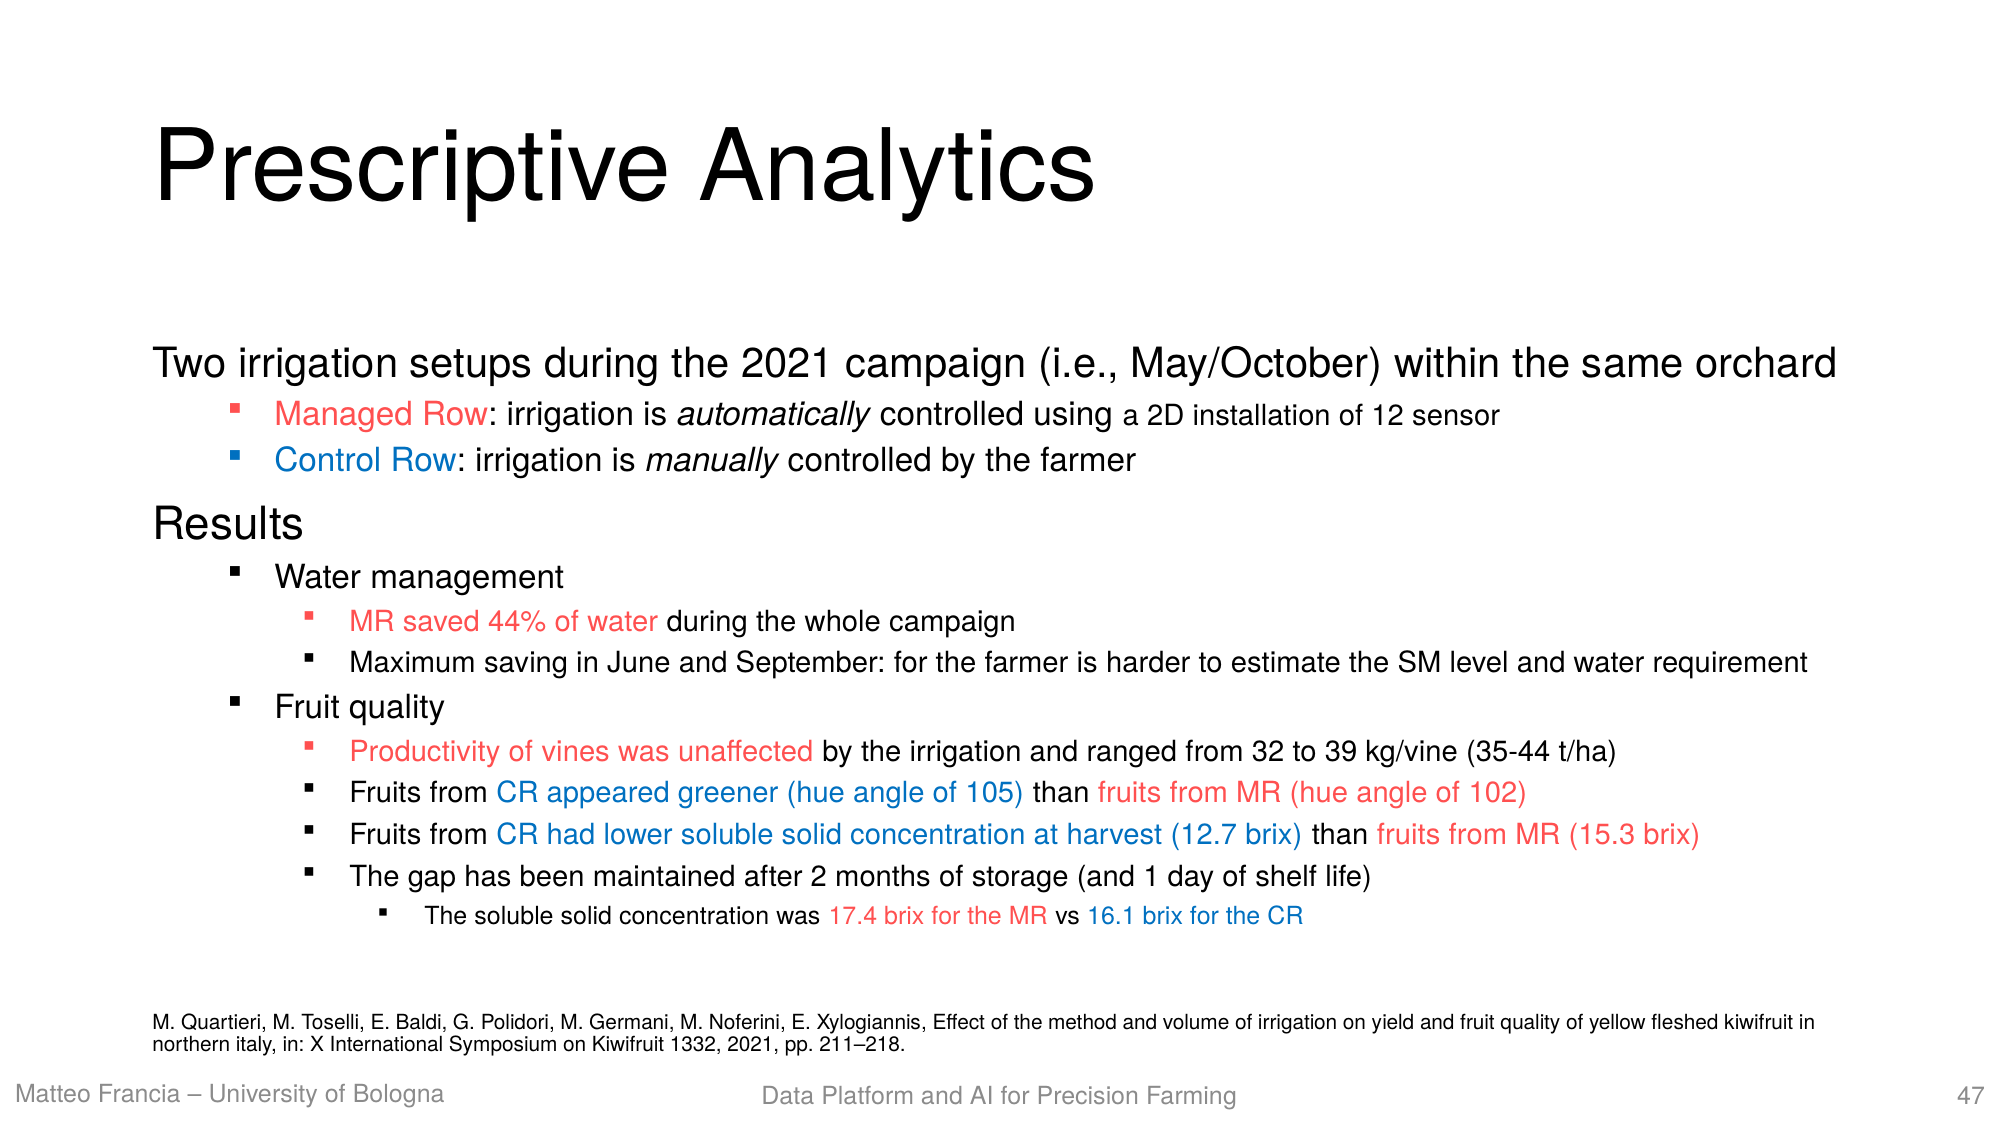

# Prescriptive Analytics
Two irrigation setups during the 2021 campaign (i.e., May/October) within the same orchard
Managed Row: irrigation is automatically controlled using a 2D installation of 12 sensor
Control Row: irrigation is manually controlled by the farmer
Results
Water management
MR saved 44% of water during the whole campaign
Maximum saving in June and September: for the farmer is harder to estimate the SM level and water requirement
Fruit quality
Productivity of vines was unaffected by the irrigation and ranged from 32 to 39 kg/vine (35-44 t/ha)
Fruits from CR appeared greener (hue angle of 105) than fruits from MR (hue angle of 102)
Fruits from CR had lower soluble solid concentration at harvest (12.7 brix) than fruits from MR (15.3 brix)
The gap has been maintained after 2 months of storage (and 1 day of shelf life)
The soluble solid concentration was 17.4 brix for the MR vs 16.1 brix for the CR
M. Quartieri, M. Toselli, E. Baldi, G. Polidori, M. Germani, M. Noferini, E. Xylogiannis, Effect of the method and volume of irrigation on yield and fruit quality of yellow fleshed kiwifruit in northern italy, in: X International Symposium on Kiwifruit 1332, 2021, pp. 211–218.
47
Matteo Francia – University of Bologna